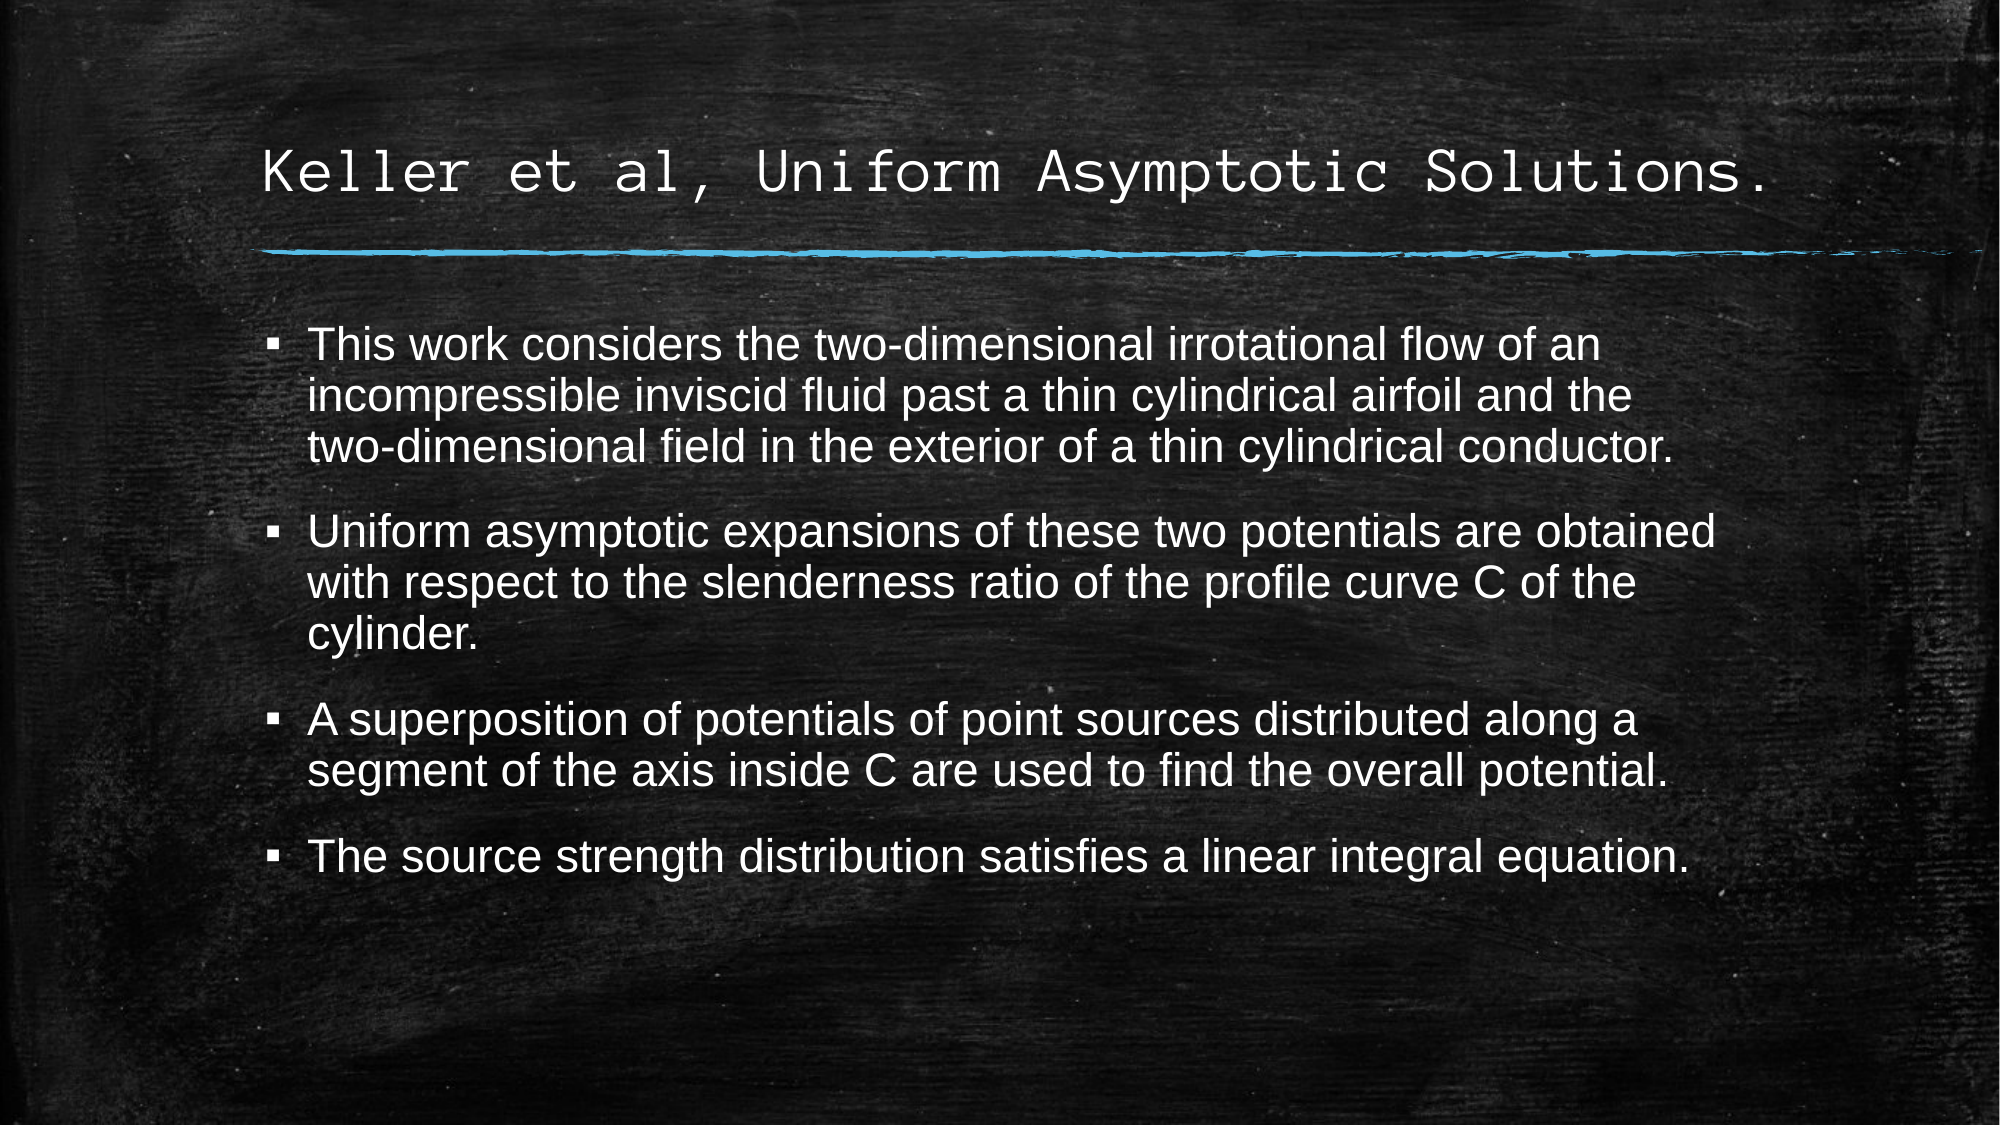

# Keller et al, Uniform Asymptotic Solutions.
This work considers the two-dimensional irrotational flow of an incompressible inviscid fluid past a thin cylindrical airfoil and the two-dimensional field in the exterior of a thin cylindrical conductor.
Uniform asymptotic expansions of these two potentials are obtained with respect to the slenderness ratio of the profile curve C of the cylinder.
A superposition of potentials of point sources distributed along a segment of the axis inside C are used to find the overall potential.
The source strength distribution satisfies a linear integral equation.